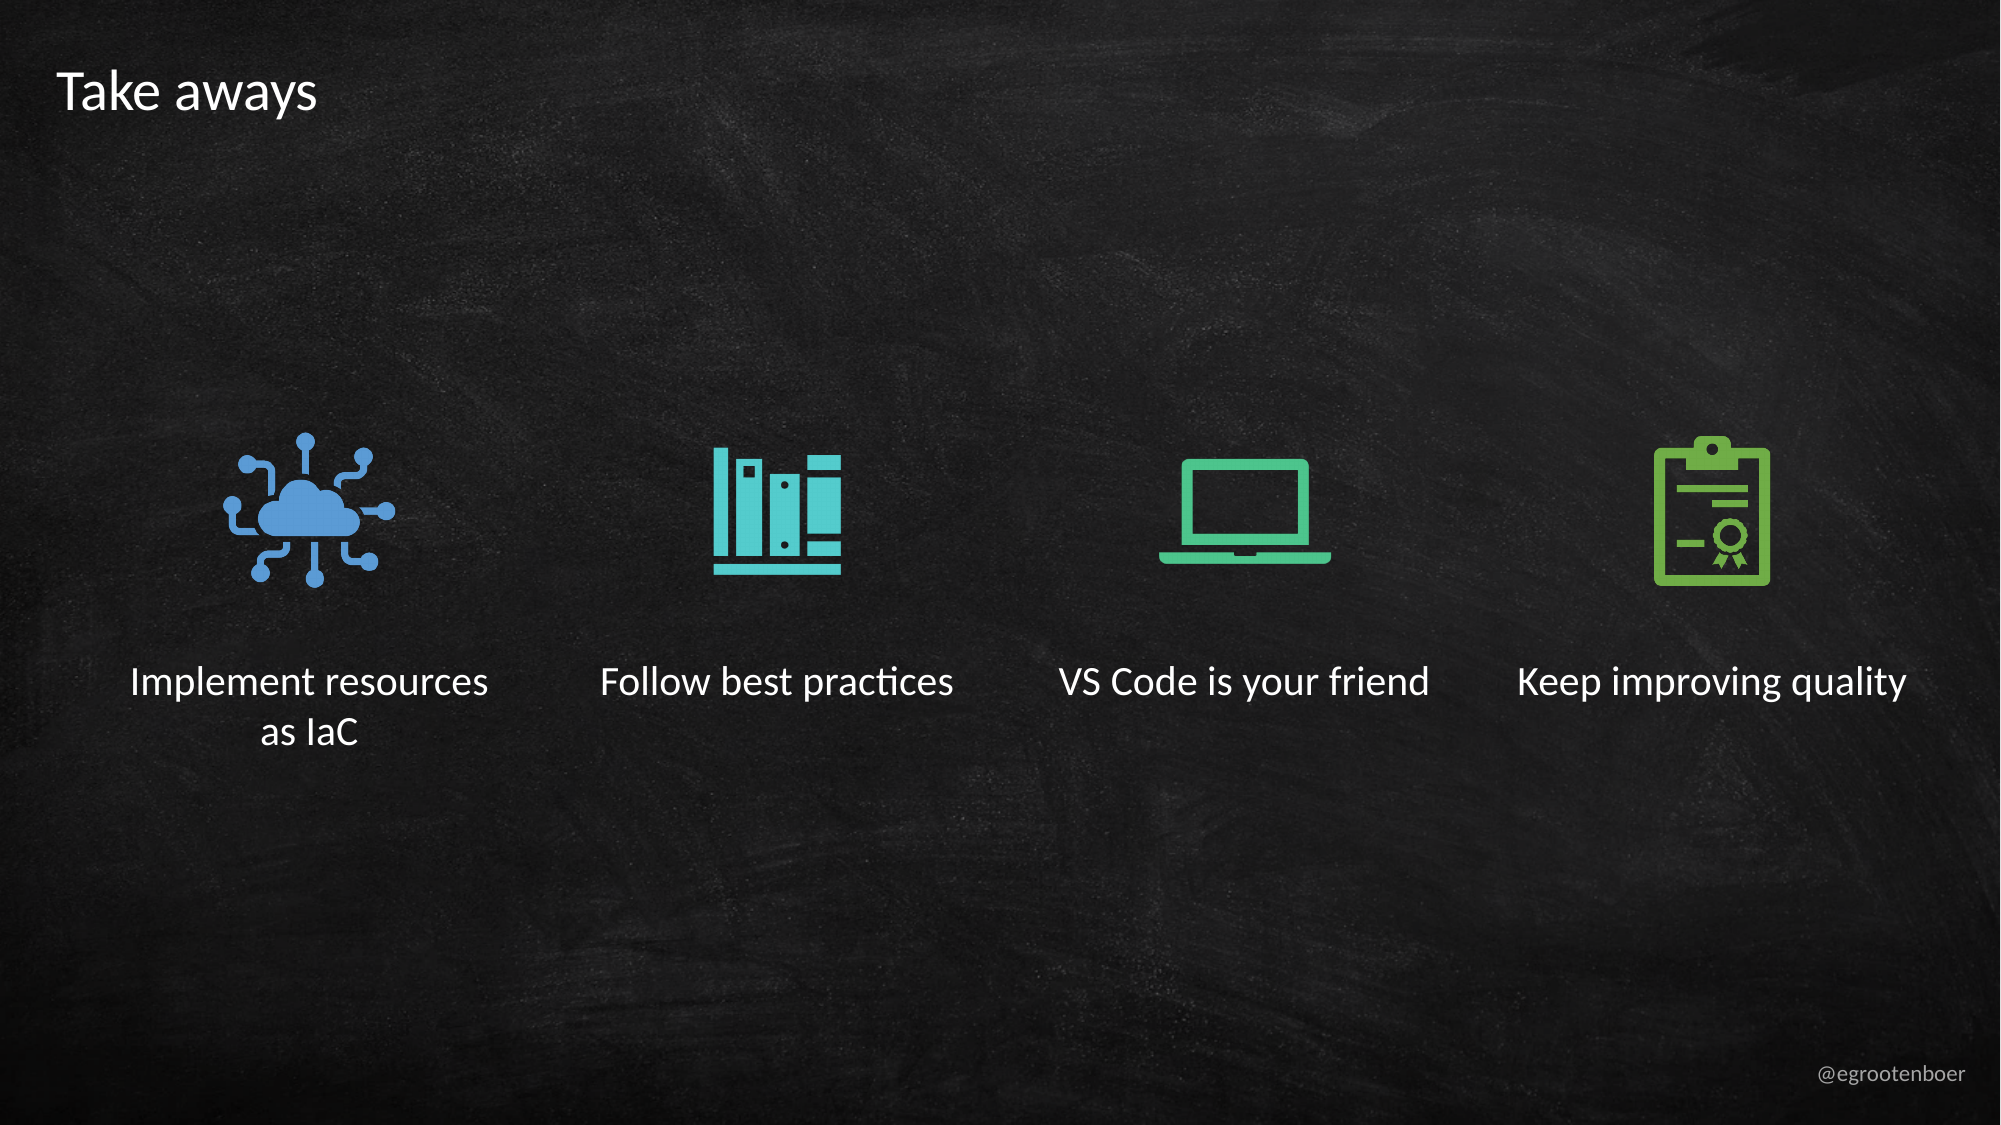

# Take aways
Implement resources as IaC
Follow best practices
VS Code is your friend
Keep improving quality